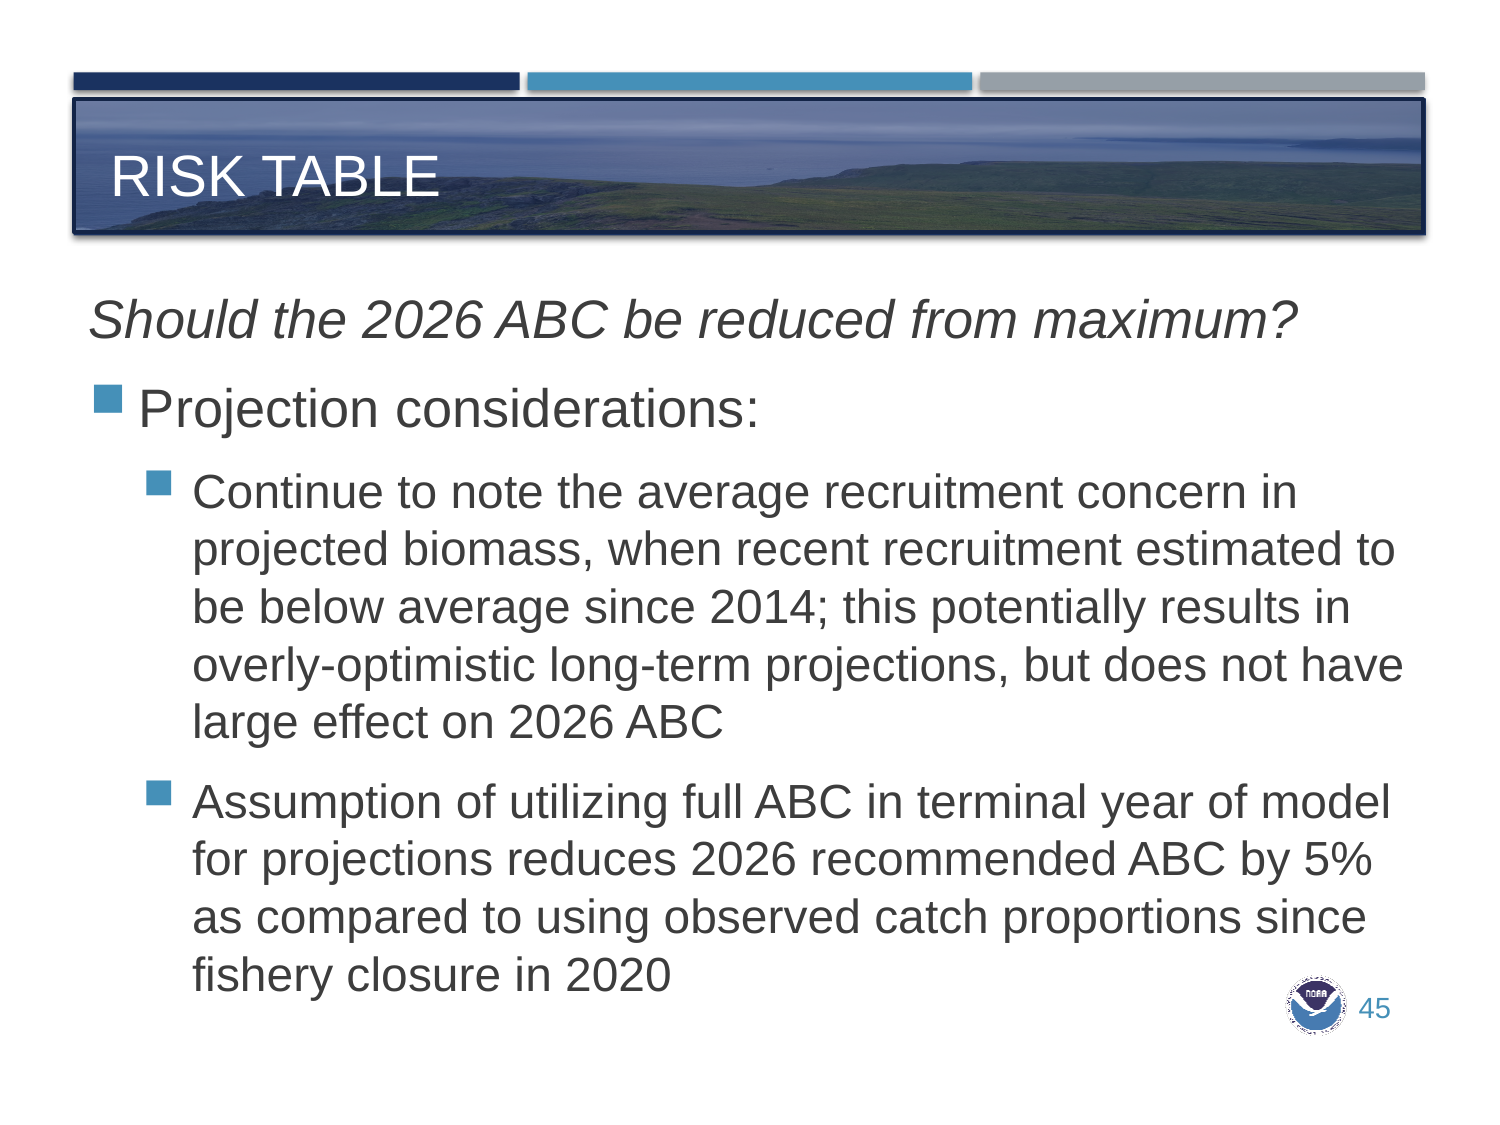

# Risk table

Should the 2026 ABC be reduced from maximum?
Projection considerations:
Continue to note the average recruitment concern in projected biomass, when recent recruitment estimated to be below average since 2014; this potentially results in overly-optimistic long-term projections, but does not have large effect on 2026 ABC
Assumption of utilizing full ABC in terminal year of model for projections reduces 2026 recommended ABC by 5% as compared to using observed catch proportions since fishery closure in 2020
45